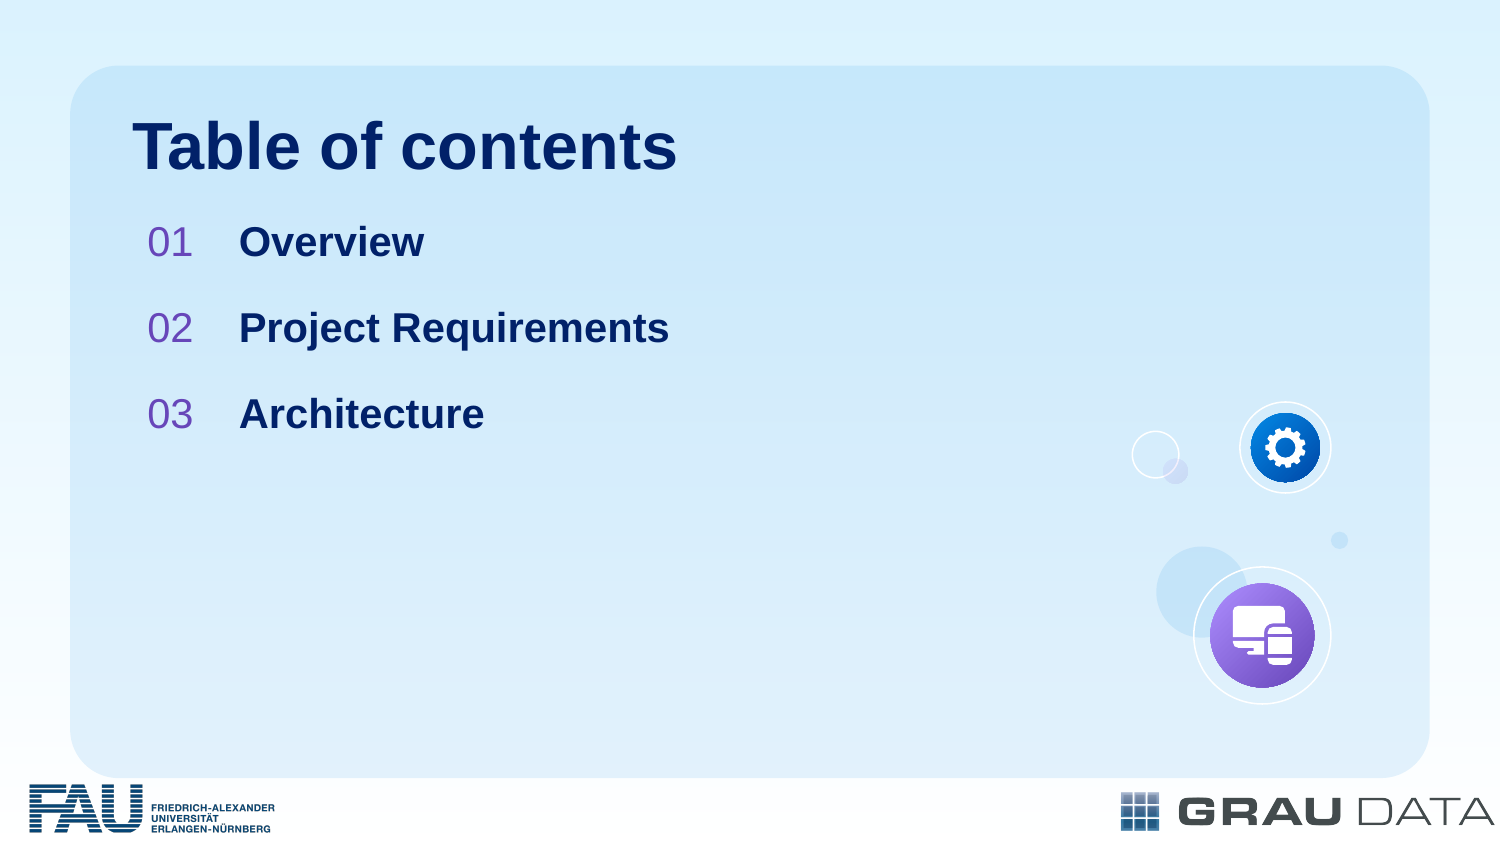

Table of contents
# 01
Overview
02
Project Requirements
03
Architecture